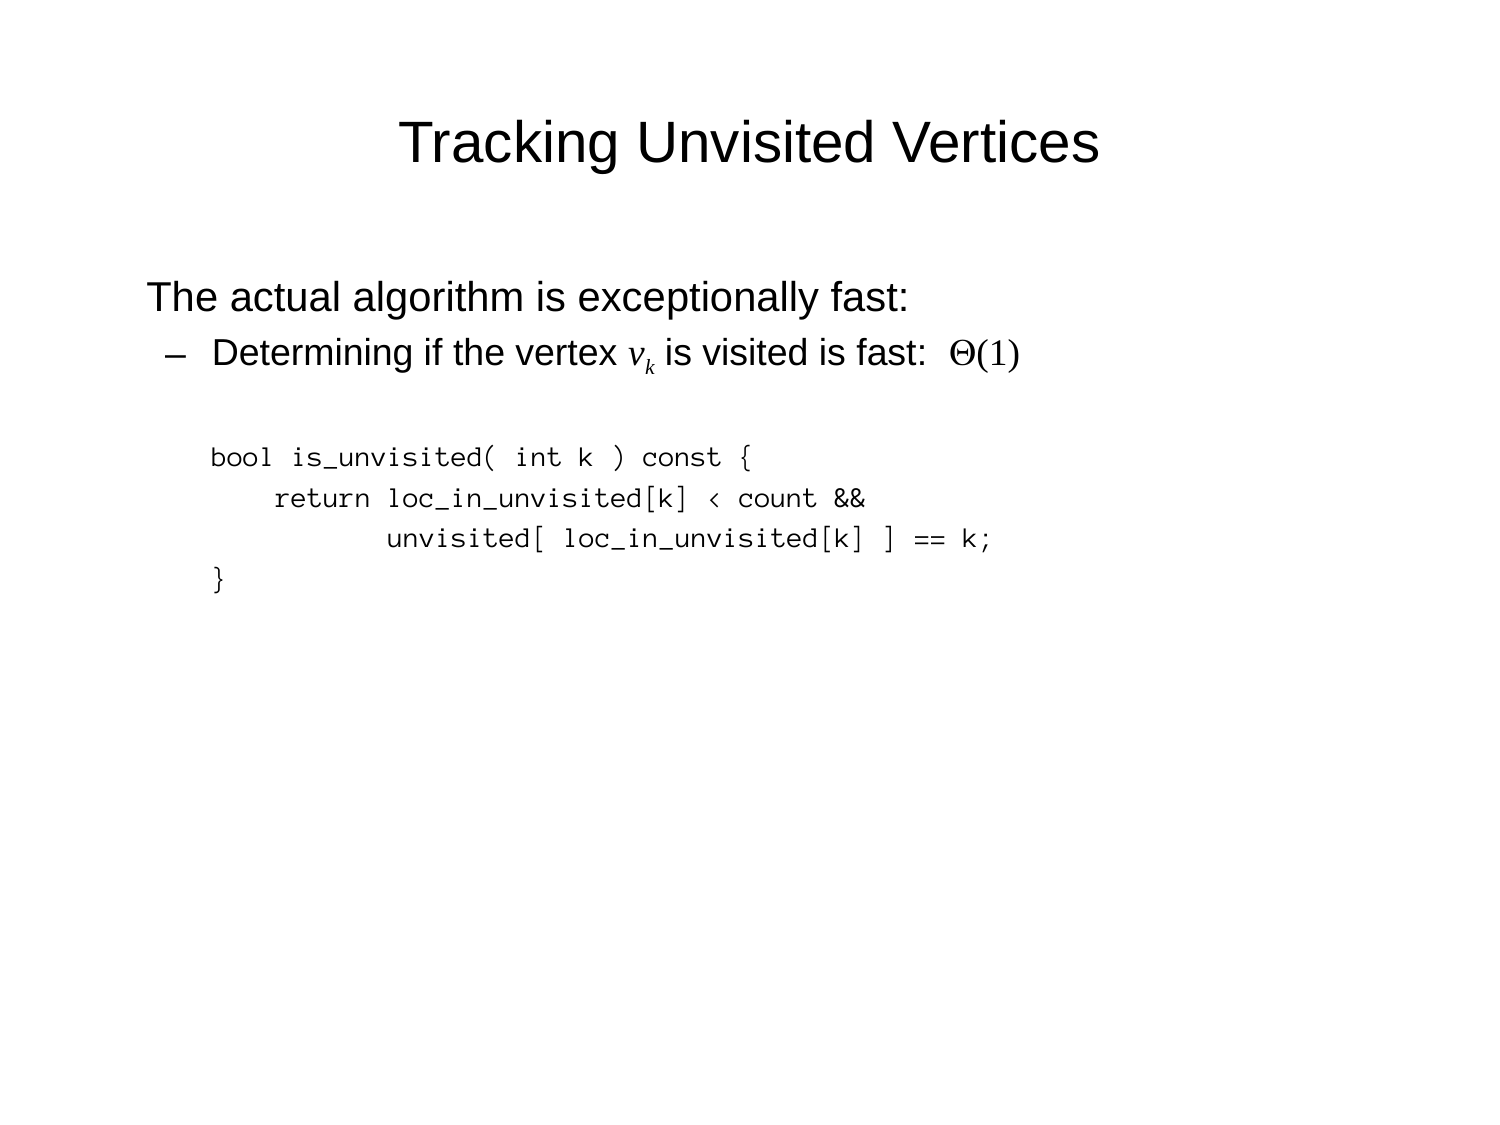

# Tracking Unvisited Vertices
	The actual algorithm is exceptionally fast:
Determining if the vertex vk is visited is fast:  Θ(1)

	bool is_unvisited( int k ) const {
	    return loc_in_unvisited[k] < count &&
	           unvisited[ loc_in_unvisited[k] ] == k;
	}